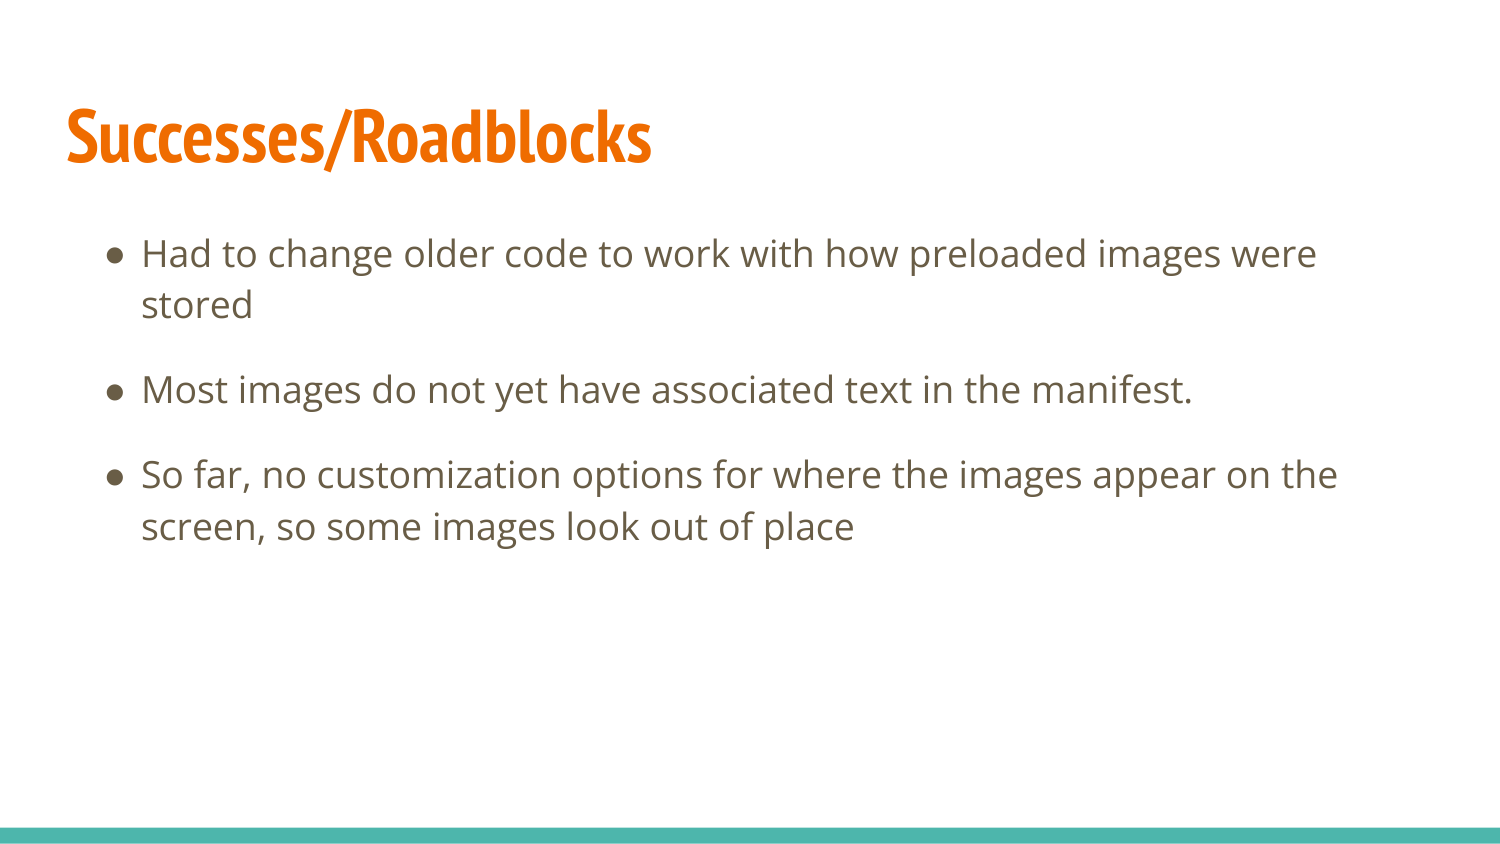

# Successes/Roadblocks
Had to change older code to work with how preloaded images were stored
Most images do not yet have associated text in the manifest.
So far, no customization options for where the images appear on the screen, so some images look out of place